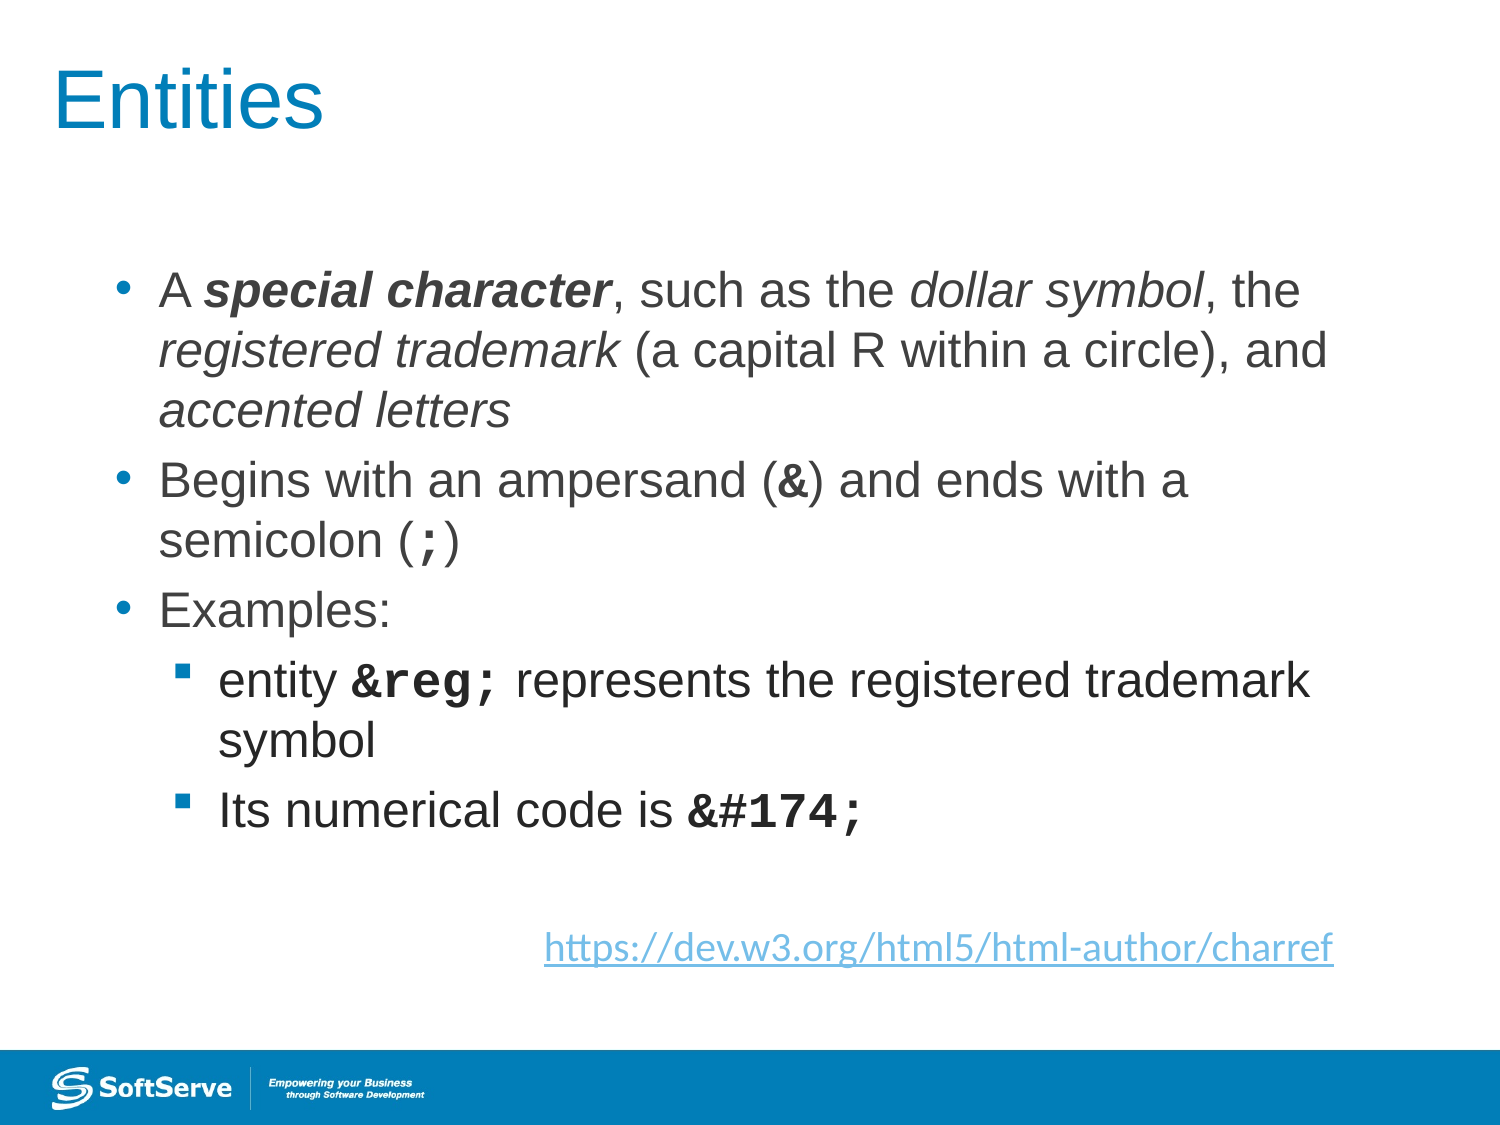

# Entities
A special character, such as the dollar symbol, the registered trademark (a capital R within a circle), and accented letters
Begins with an ampersand (&) and ends with a semicolon (;)
Examples:
entity &reg; represents the registered trademark symbol
Its numerical code is &#174;
https://dev.w3.org/html5/html-author/charref